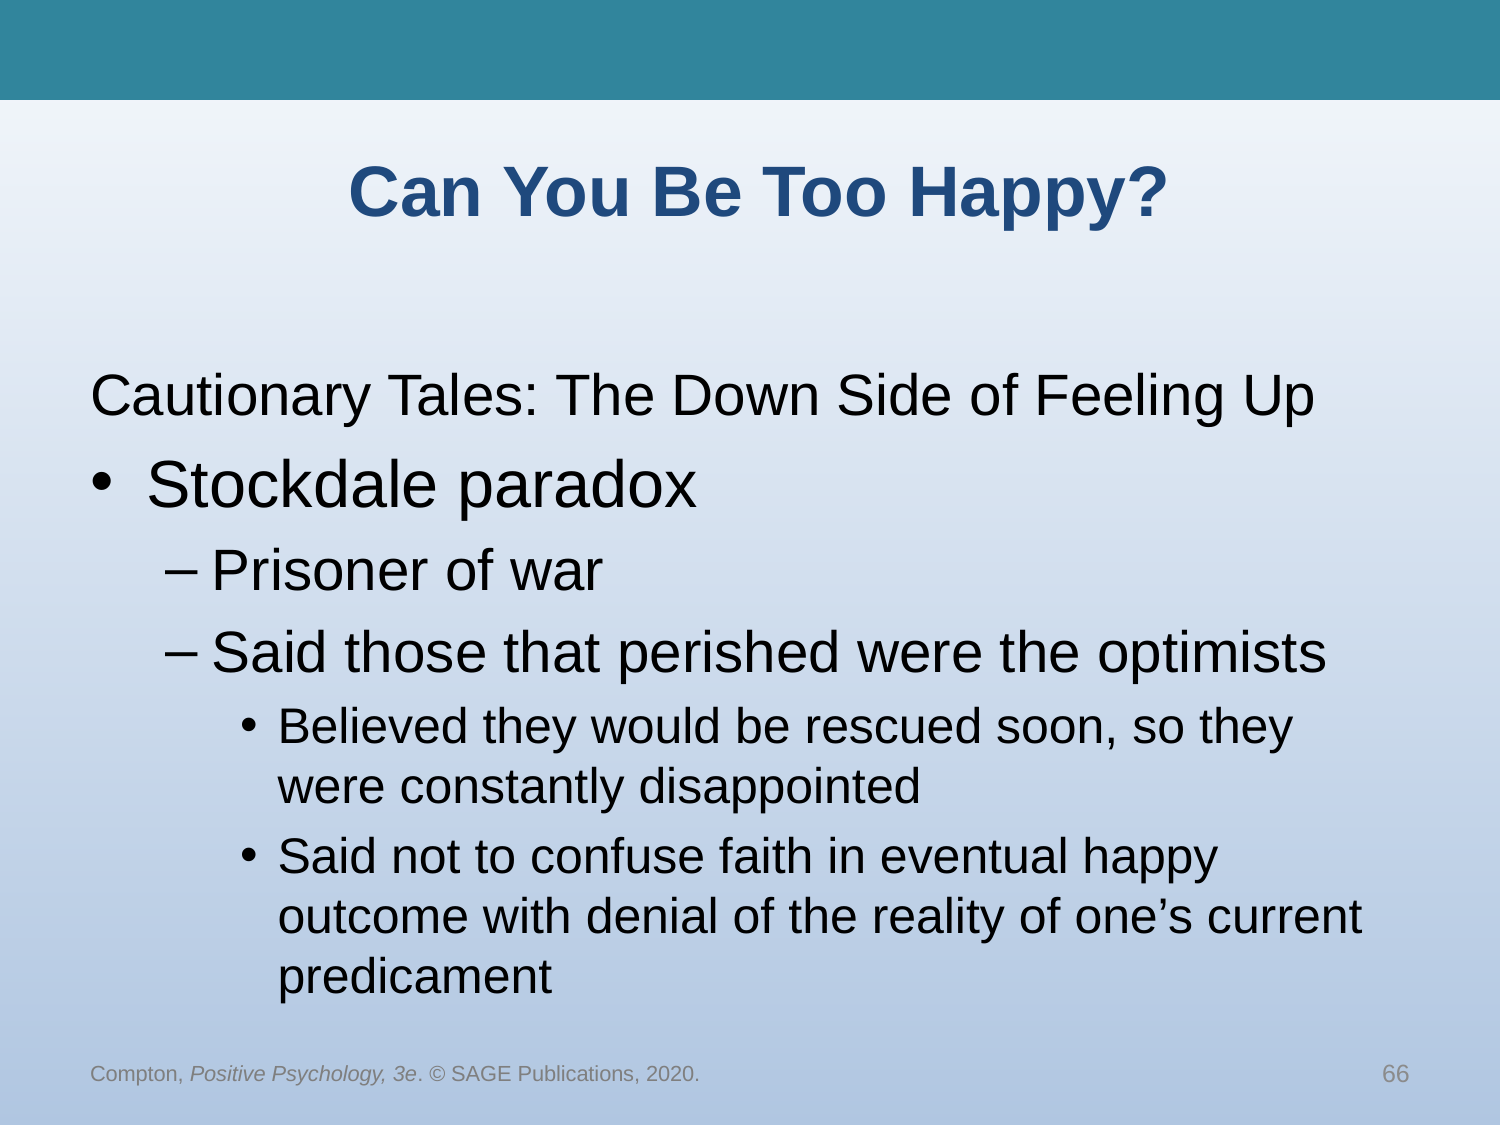

# Can You Be Too Happy?
Cautionary Tales: The Down Side of Feeling Up
Stockdale paradox
Prisoner of war
Said those that perished were the optimists
Believed they would be rescued soon, so they were constantly disappointed
Said not to confuse faith in eventual happy outcome with denial of the reality of one’s current predicament
Compton, Positive Psychology, 3e. © SAGE Publications, 2020.
66